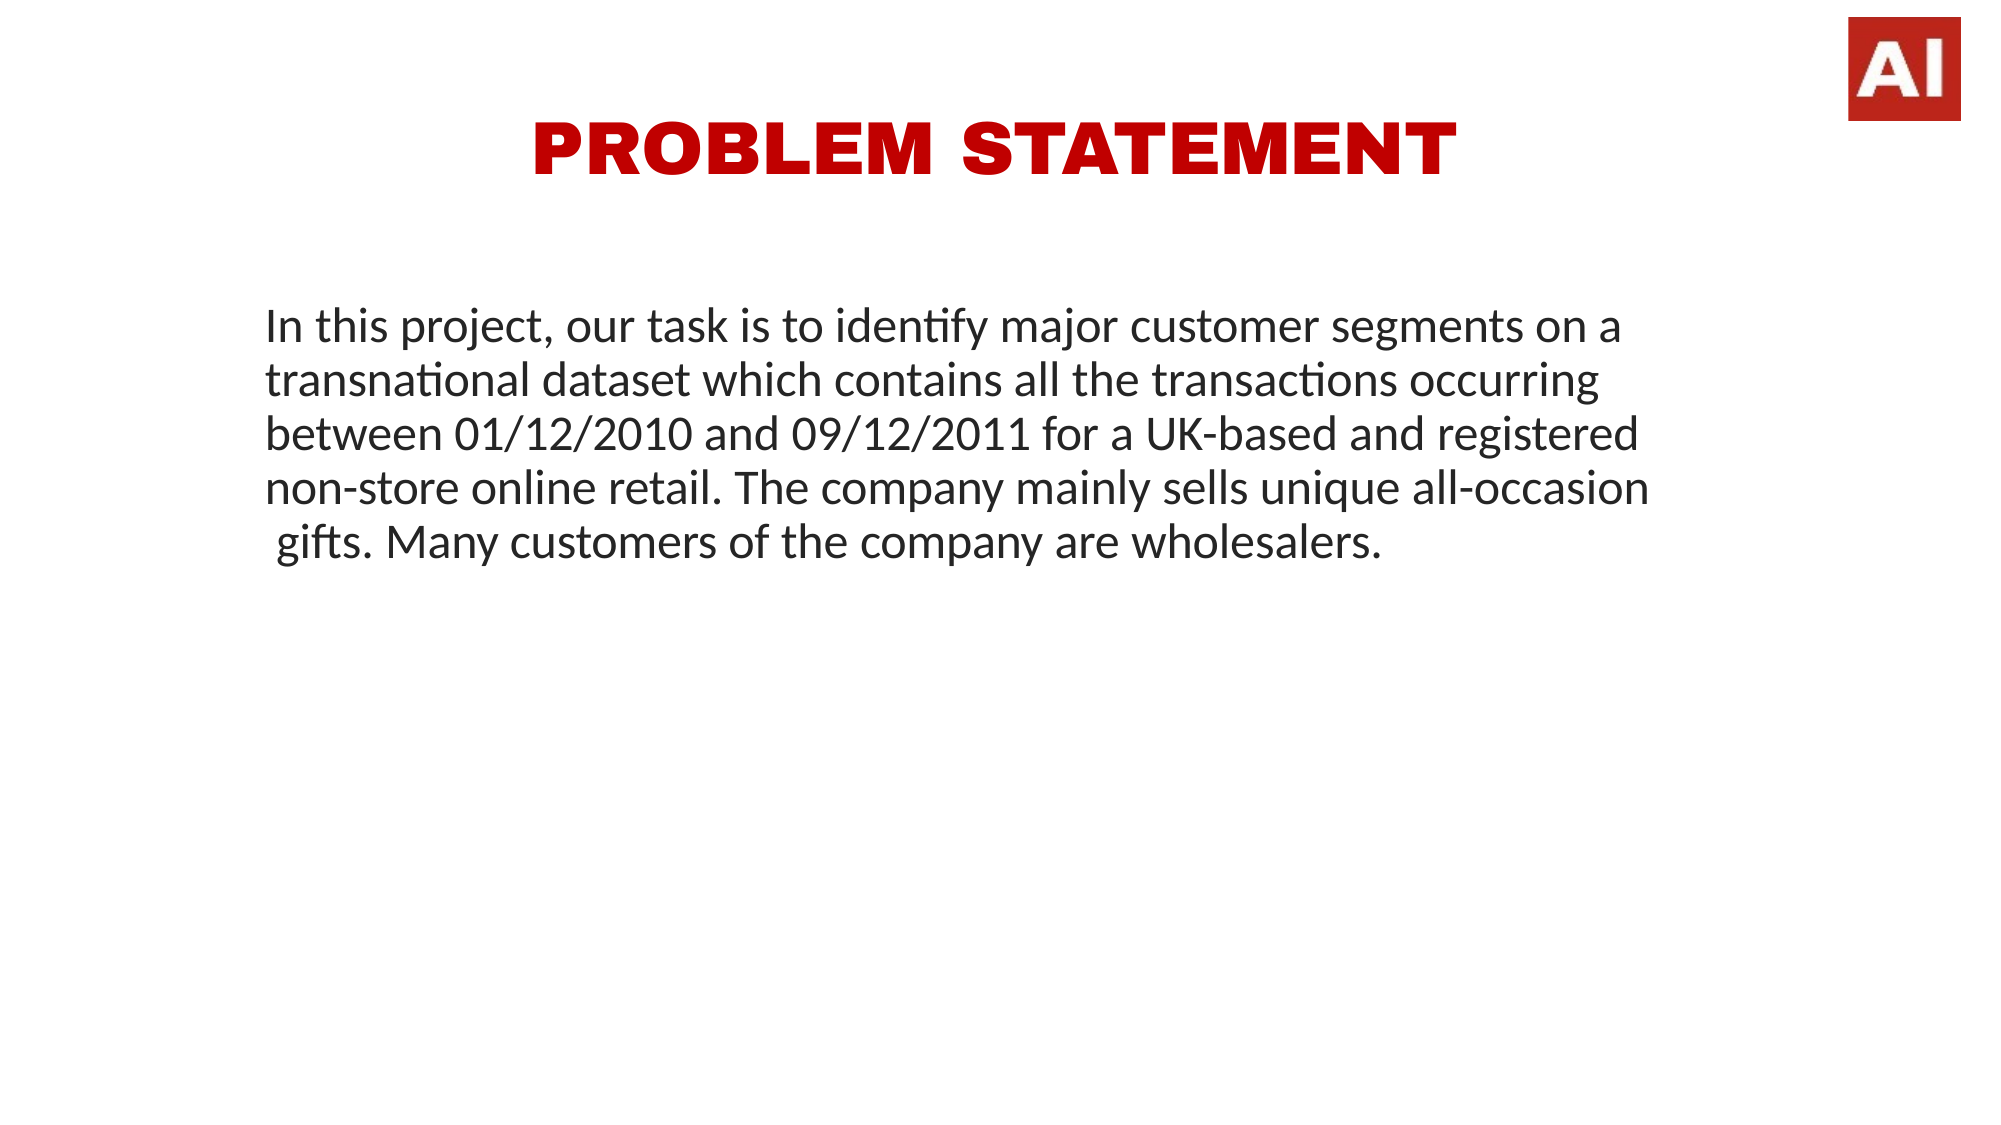

# PROBLEM STATEMENT
In this project, our task is to identify major customer segments on a  transnational dataset which contains all the transactions occurring  between 01/12/2010 and 09/12/2011 for a UK-based and registered  non-store online retail. The company mainly sells unique all-occasion  gifts. Many customers of the company are wholesalers.